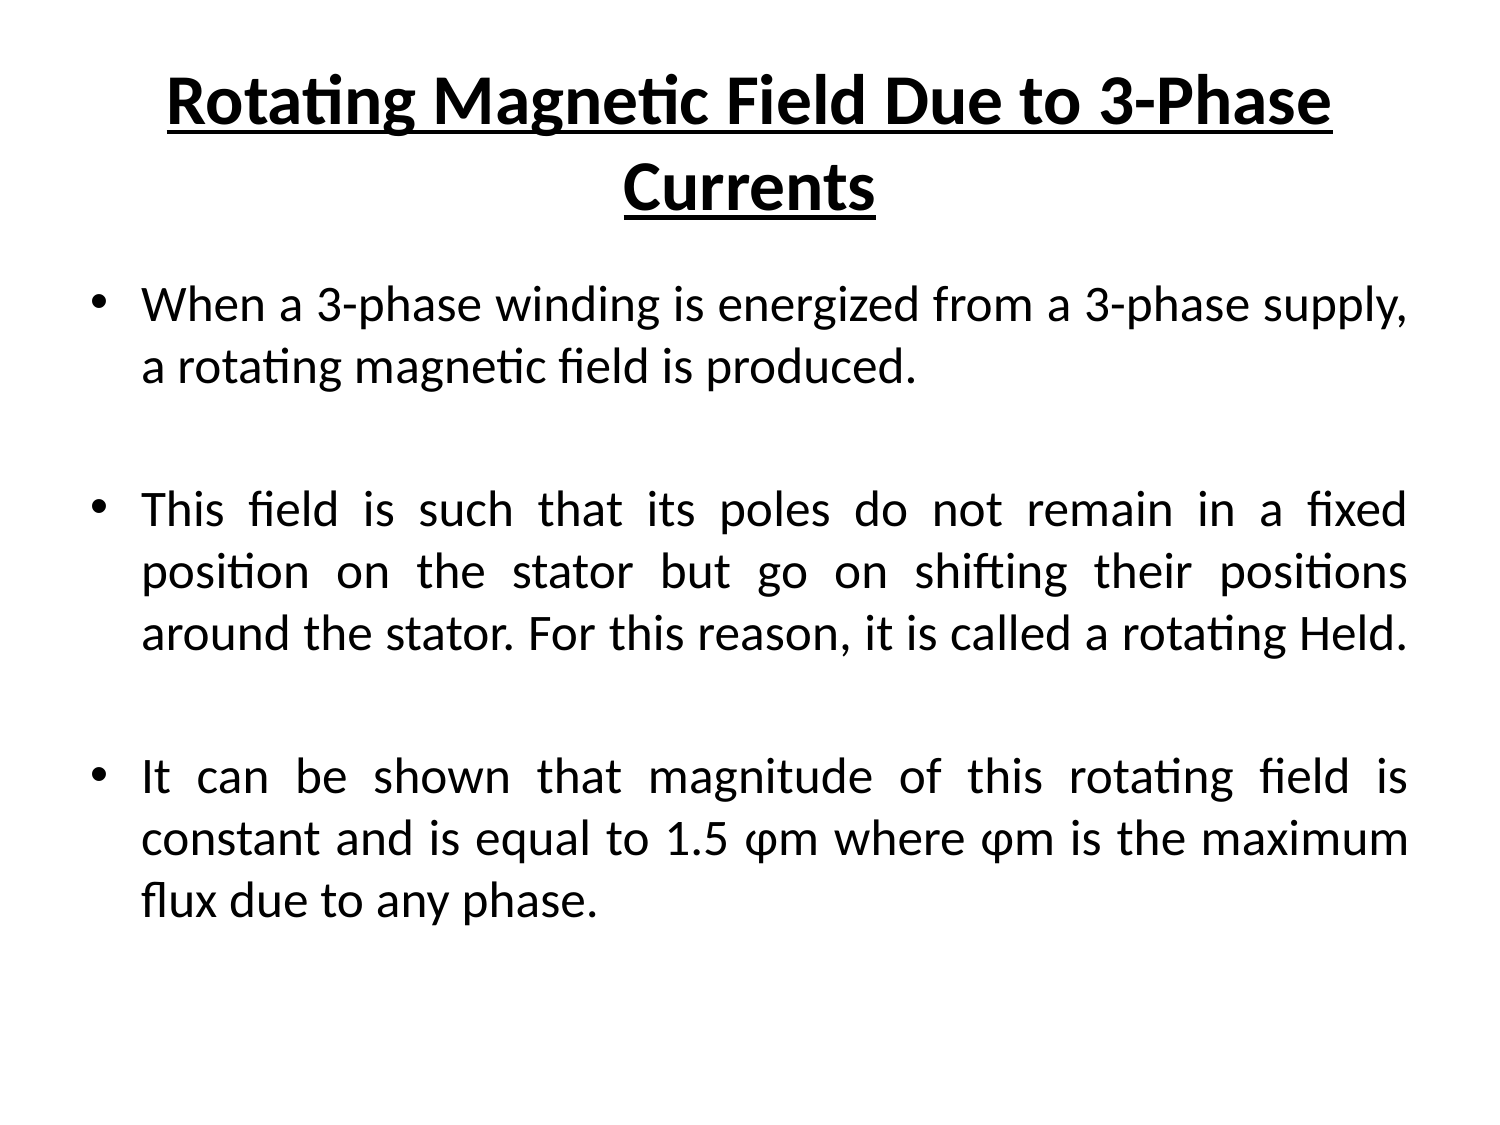

# Rotating Magnetic Field Due to 3-Phase Currents
When a 3-phase winding is energized from a 3-phase supply, a rotating magnetic field is produced.

This field is such that its poles do not remain in a fixed position on the stator but go on shifting their positions around the stator. For this reason, it is called a rotating Held.

It can be shown that magnitude of this rotating field is constant and is equal to 1.5 φm where φm is the maximum flux due to any phase.